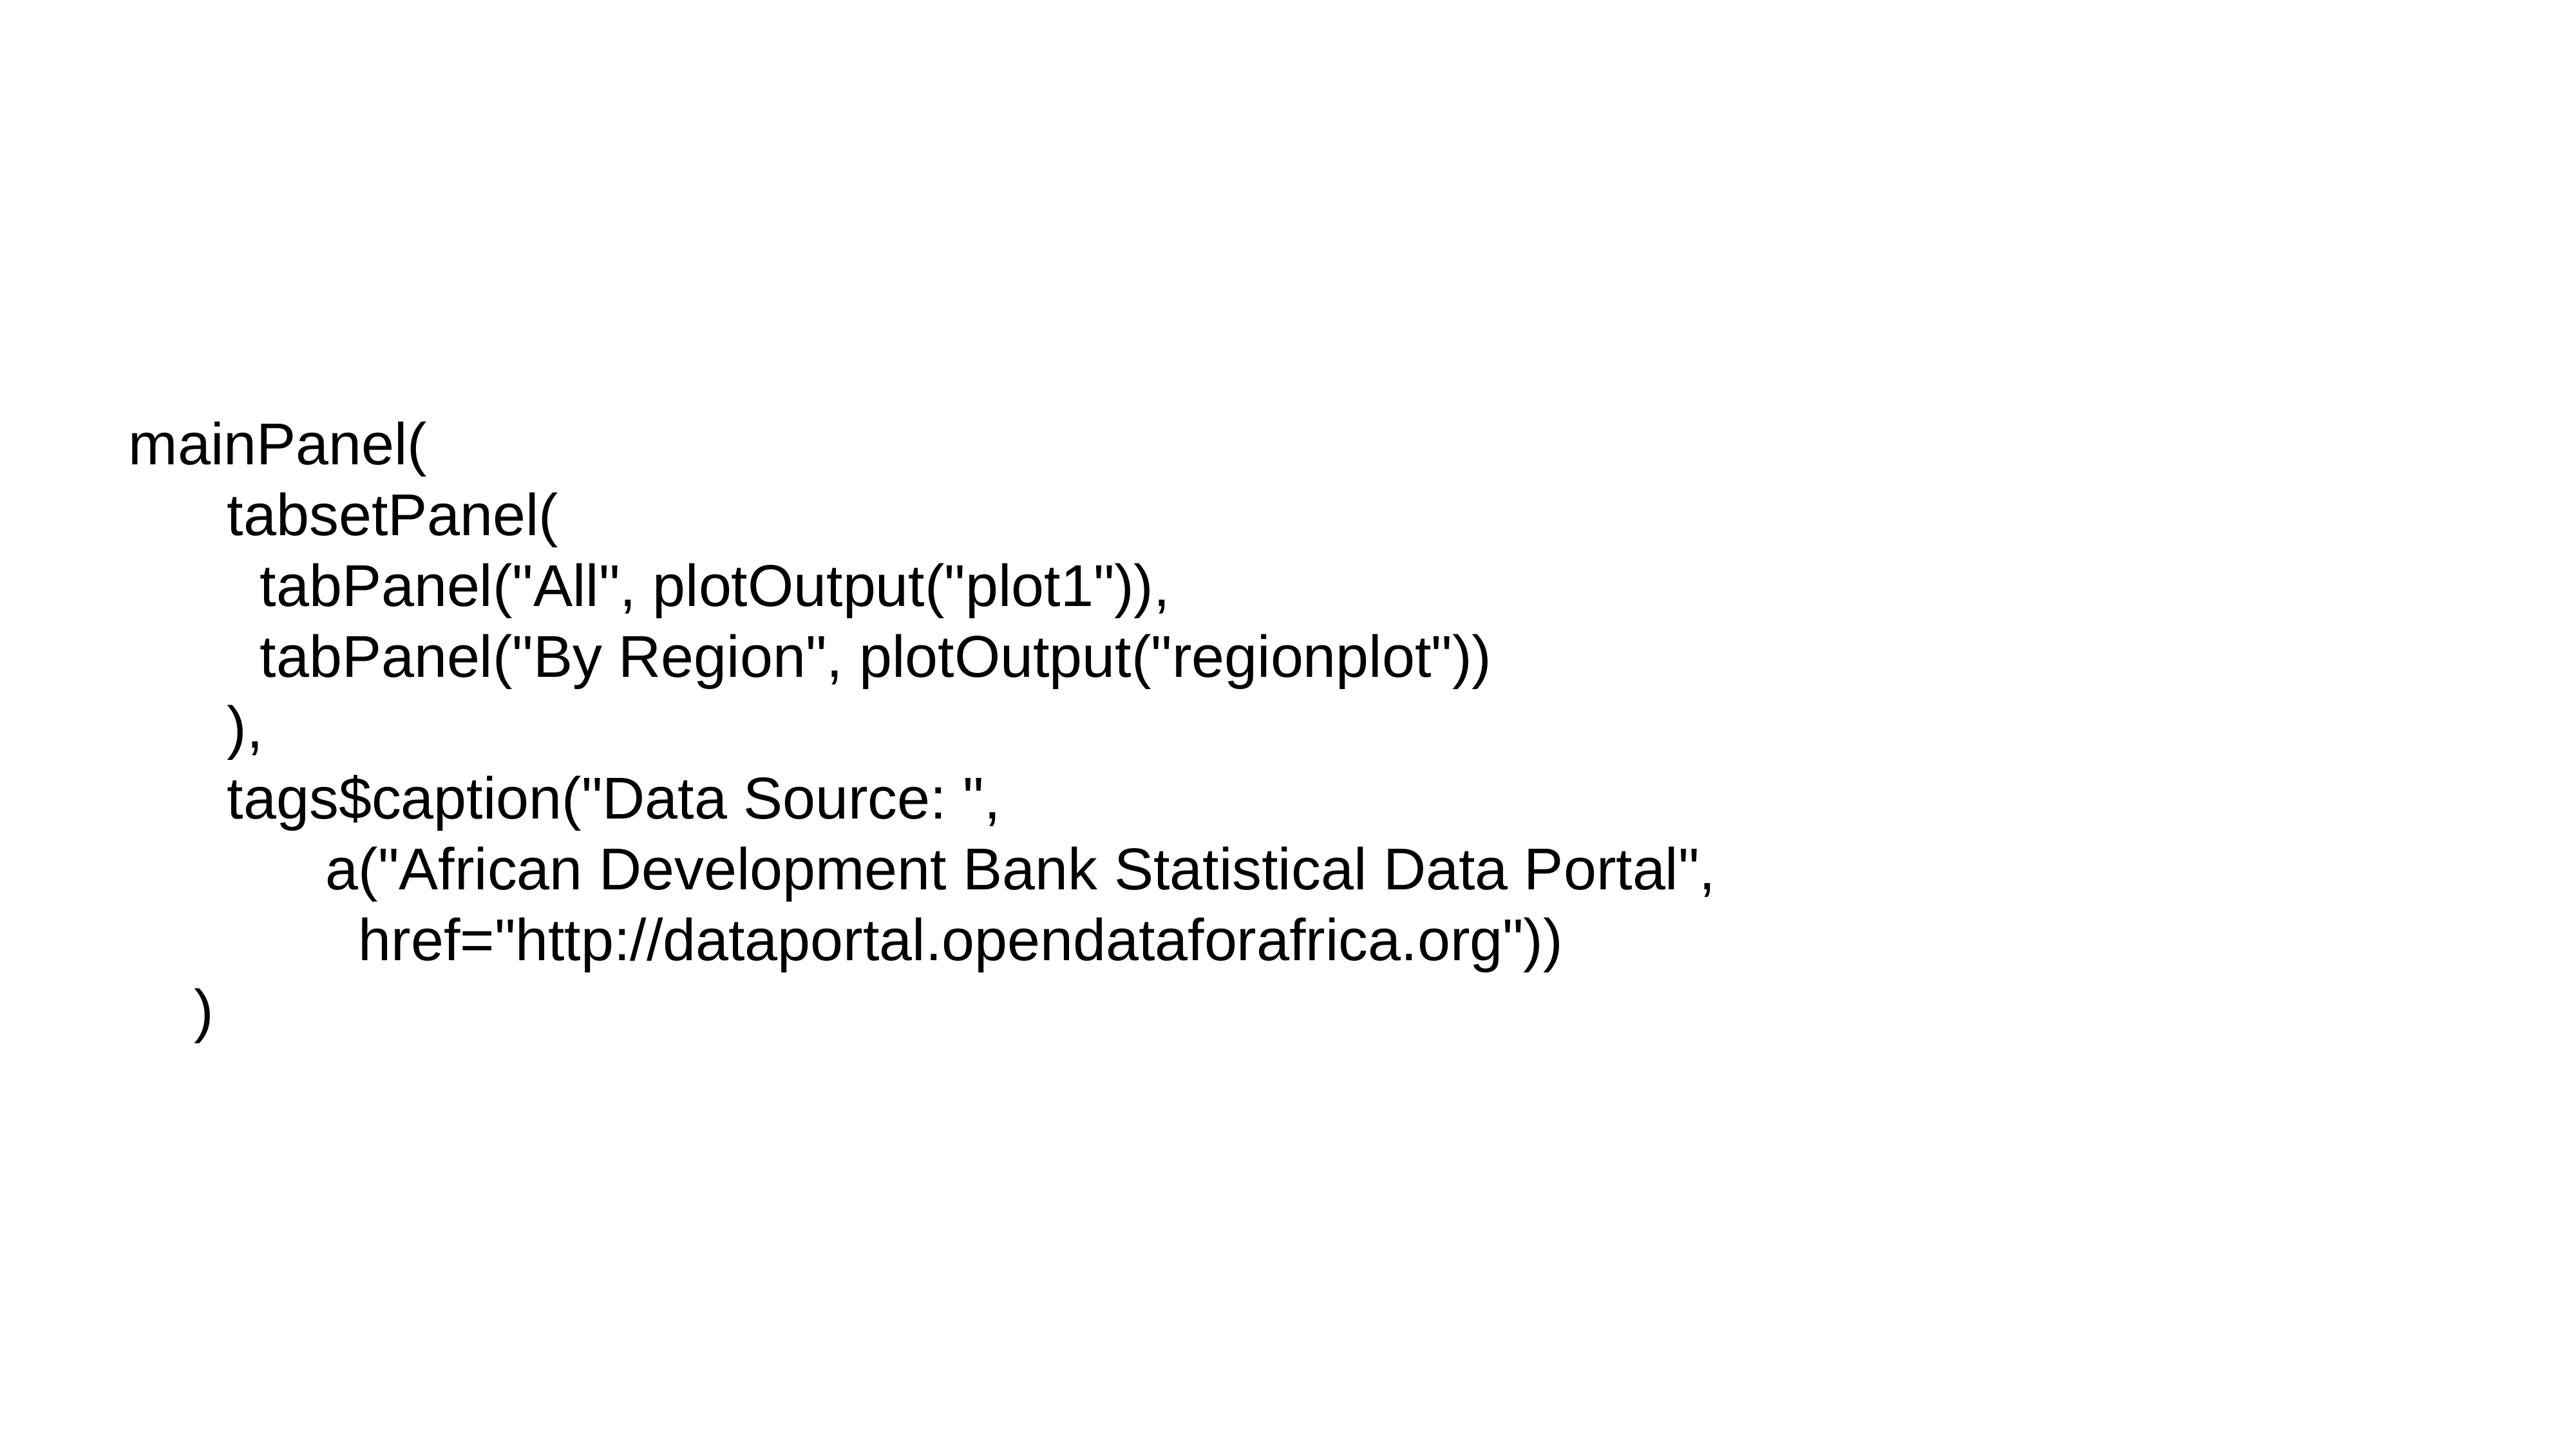

mainPanel(
      tabsetPanel(
        tabPanel("All", plotOutput("plot1")),
        tabPanel("By Region", plotOutput("regionplot"))
      ),
      tags$caption("Data Source: ",
            a("African Development Bank Statistical Data Portal",
              href="http://dataportal.opendataforafrica.org"))
    )